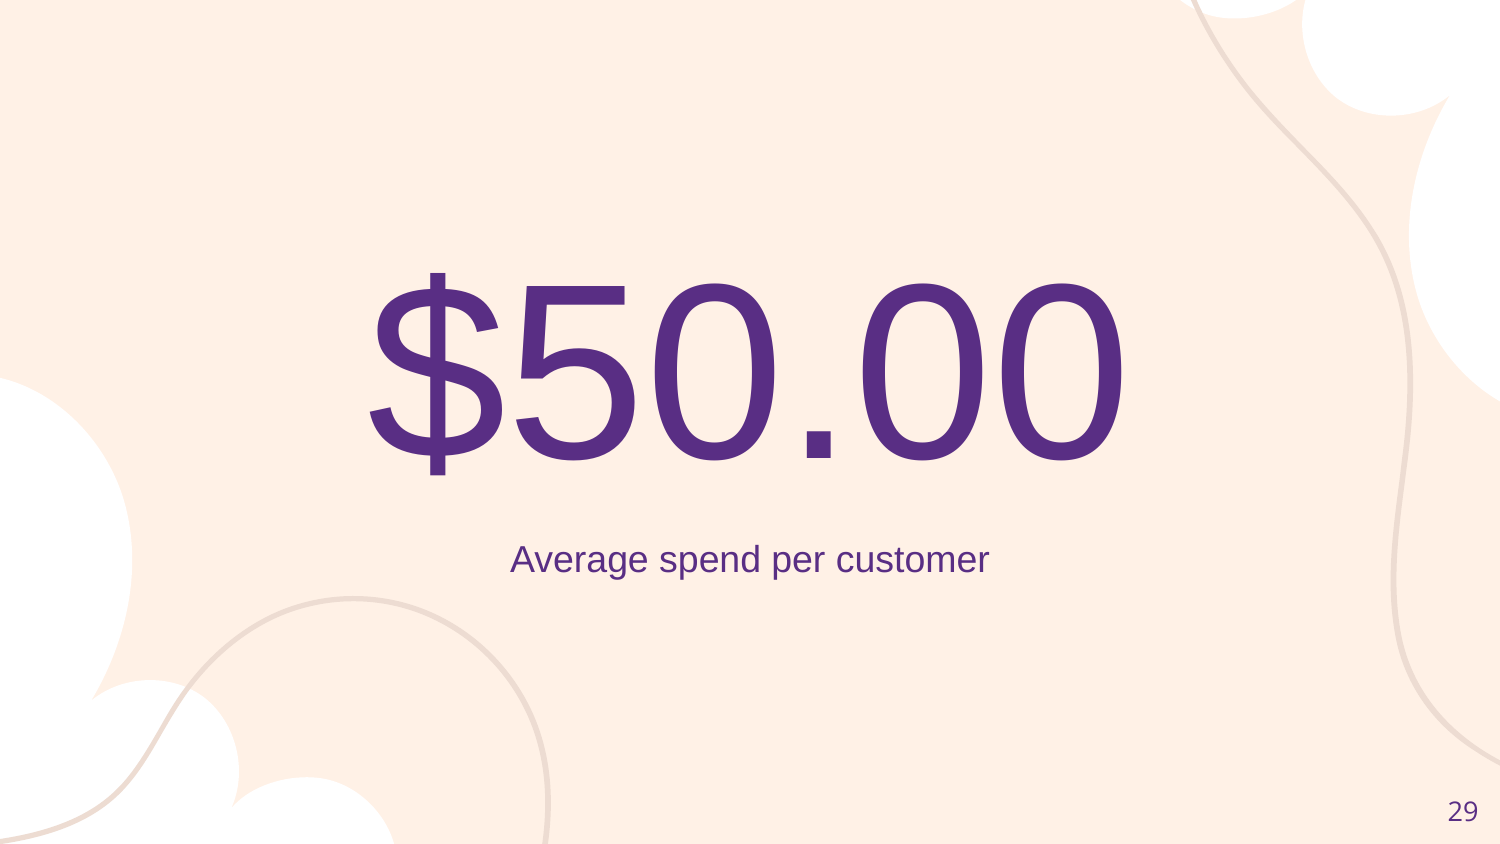

# $50.00
Average spend per customer
29